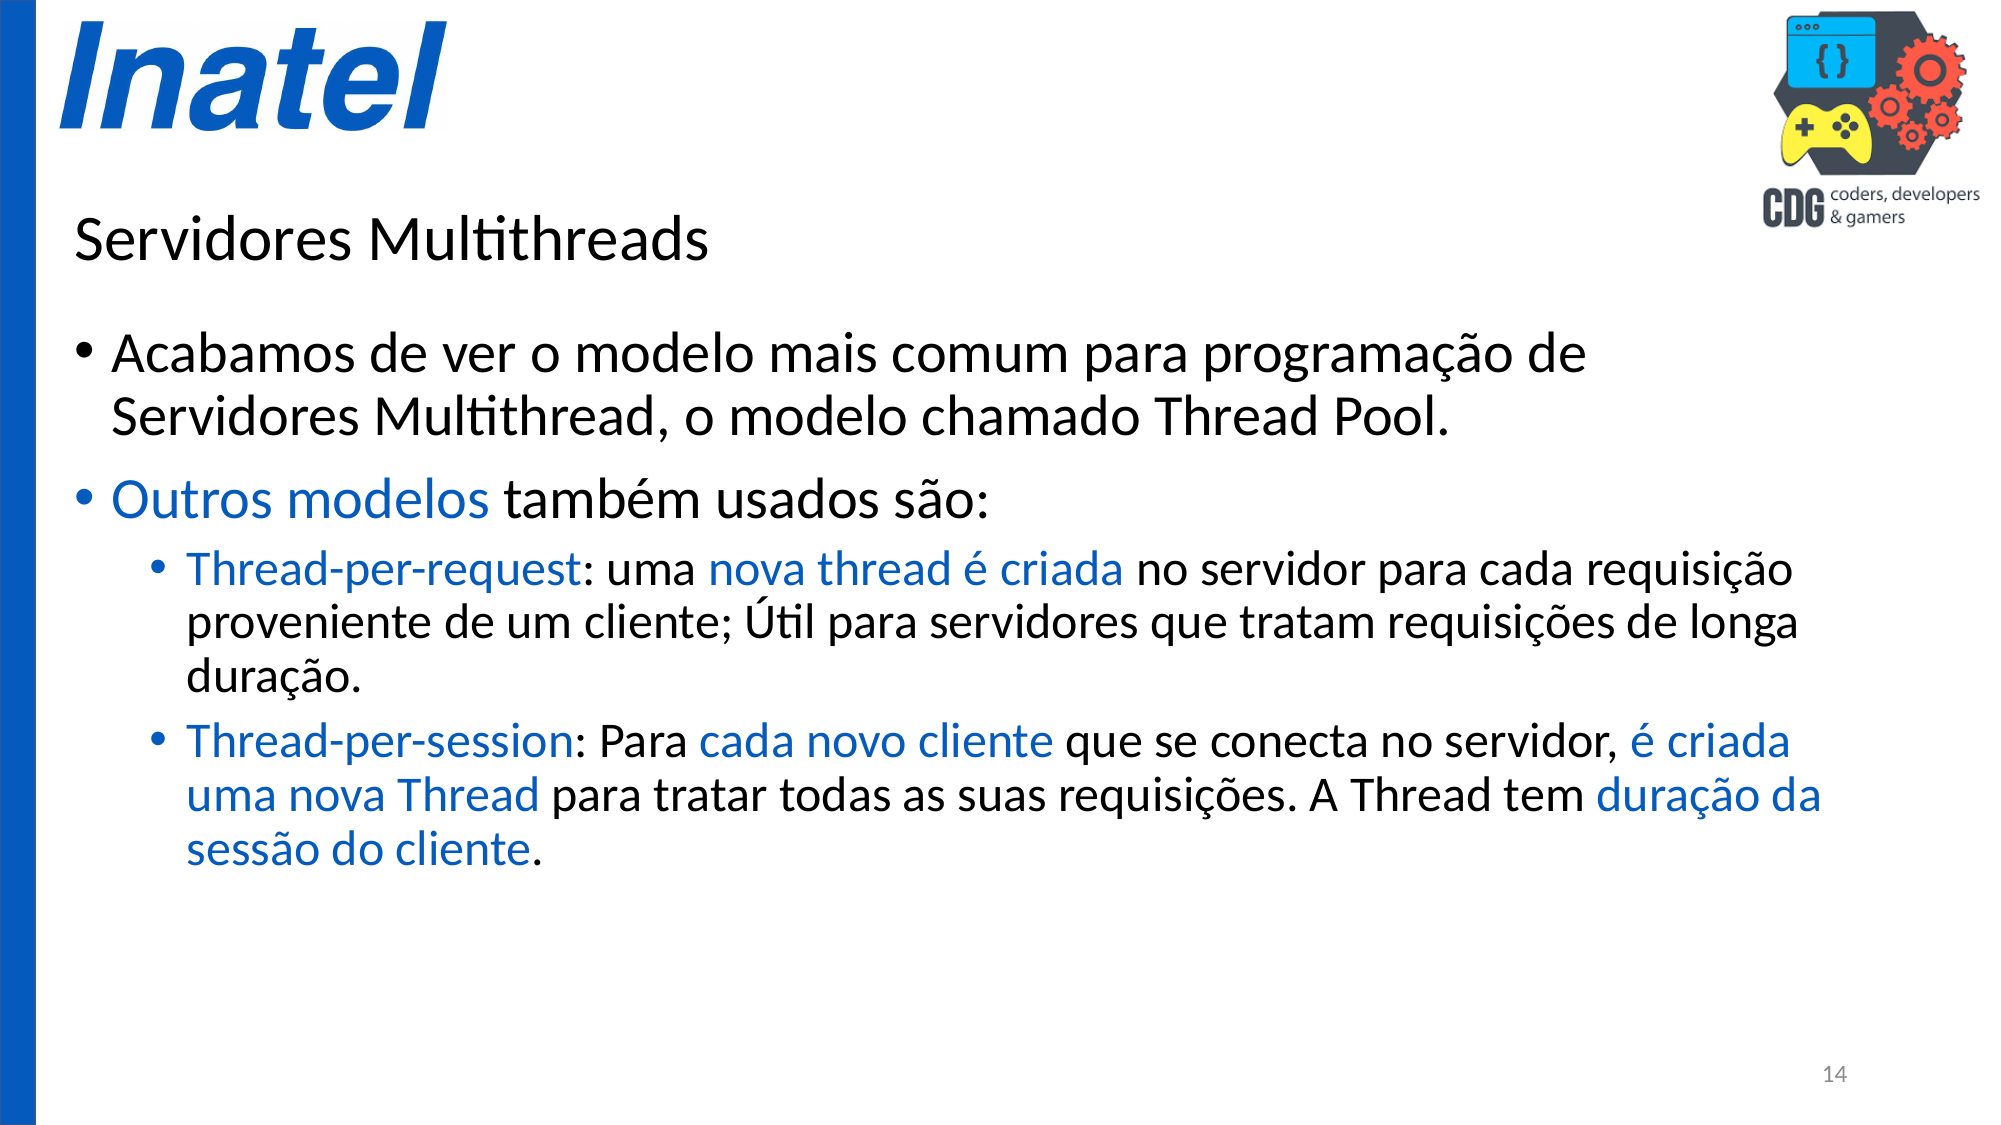

# Servidores Multithreads
Acabamos de ver o modelo mais comum para programação de Servidores Multithread, o modelo chamado Thread Pool.
Outros modelos também usados são:
Thread-per-request: uma nova thread é criada no servidor para cada requisição proveniente de um cliente; Útil para servidores que tratam requisições de longa duração.
Thread-per-session: Para cada novo cliente que se conecta no servidor, é criada uma nova Thread para tratar todas as suas requisições. A Thread tem duração da sessão do cliente.

14